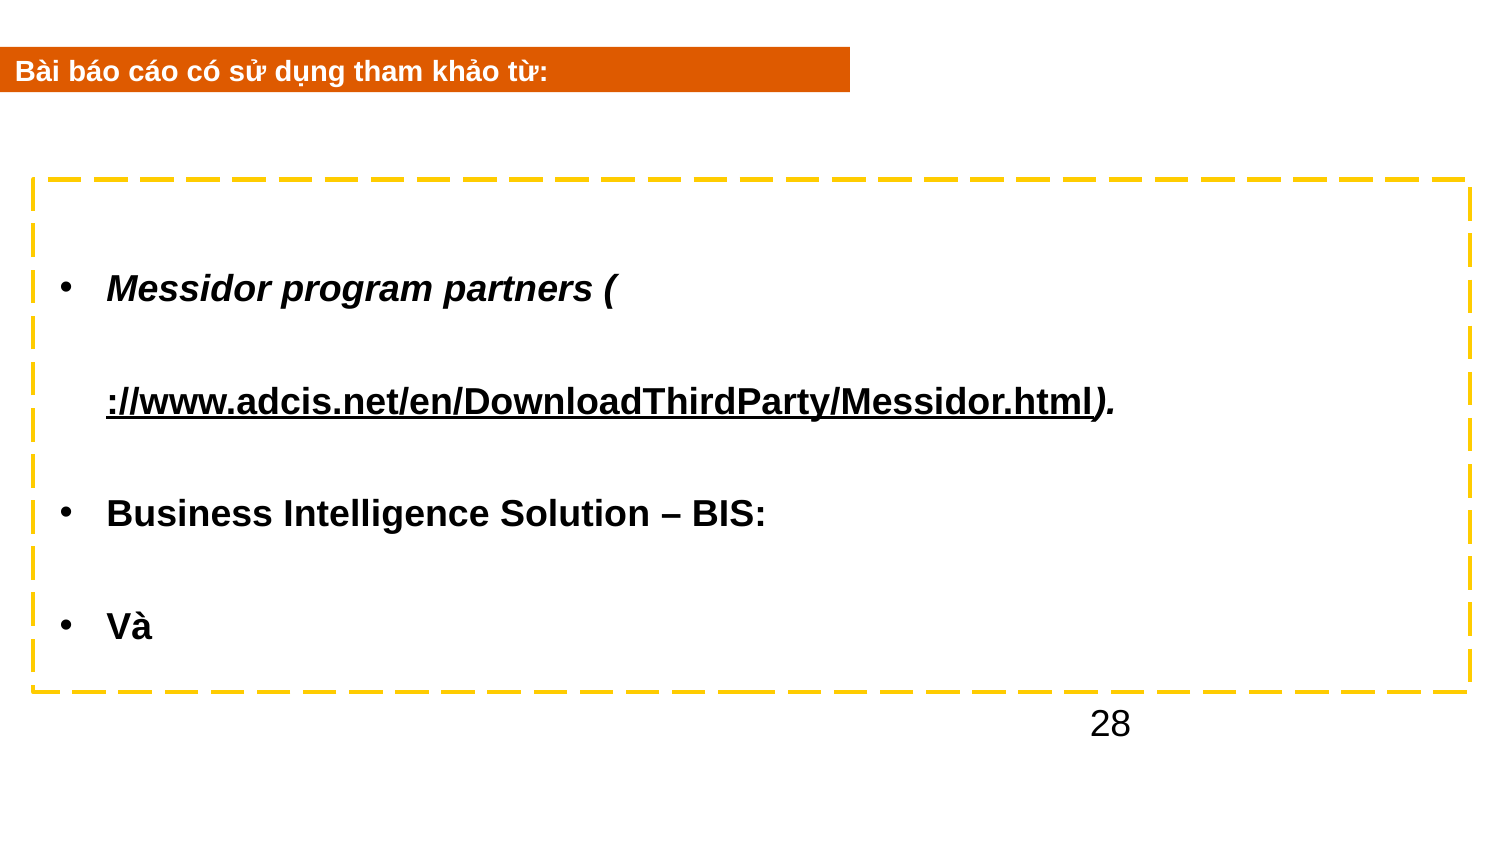

Bài báo cáo có sử dụng tham khảo từ:

Messidor program partners (http://www.adcis.net/en/DownloadThirdParty/Messidor.html).
Business Intelligence Solution – BIS: http://bis.net.vn/
Và
28